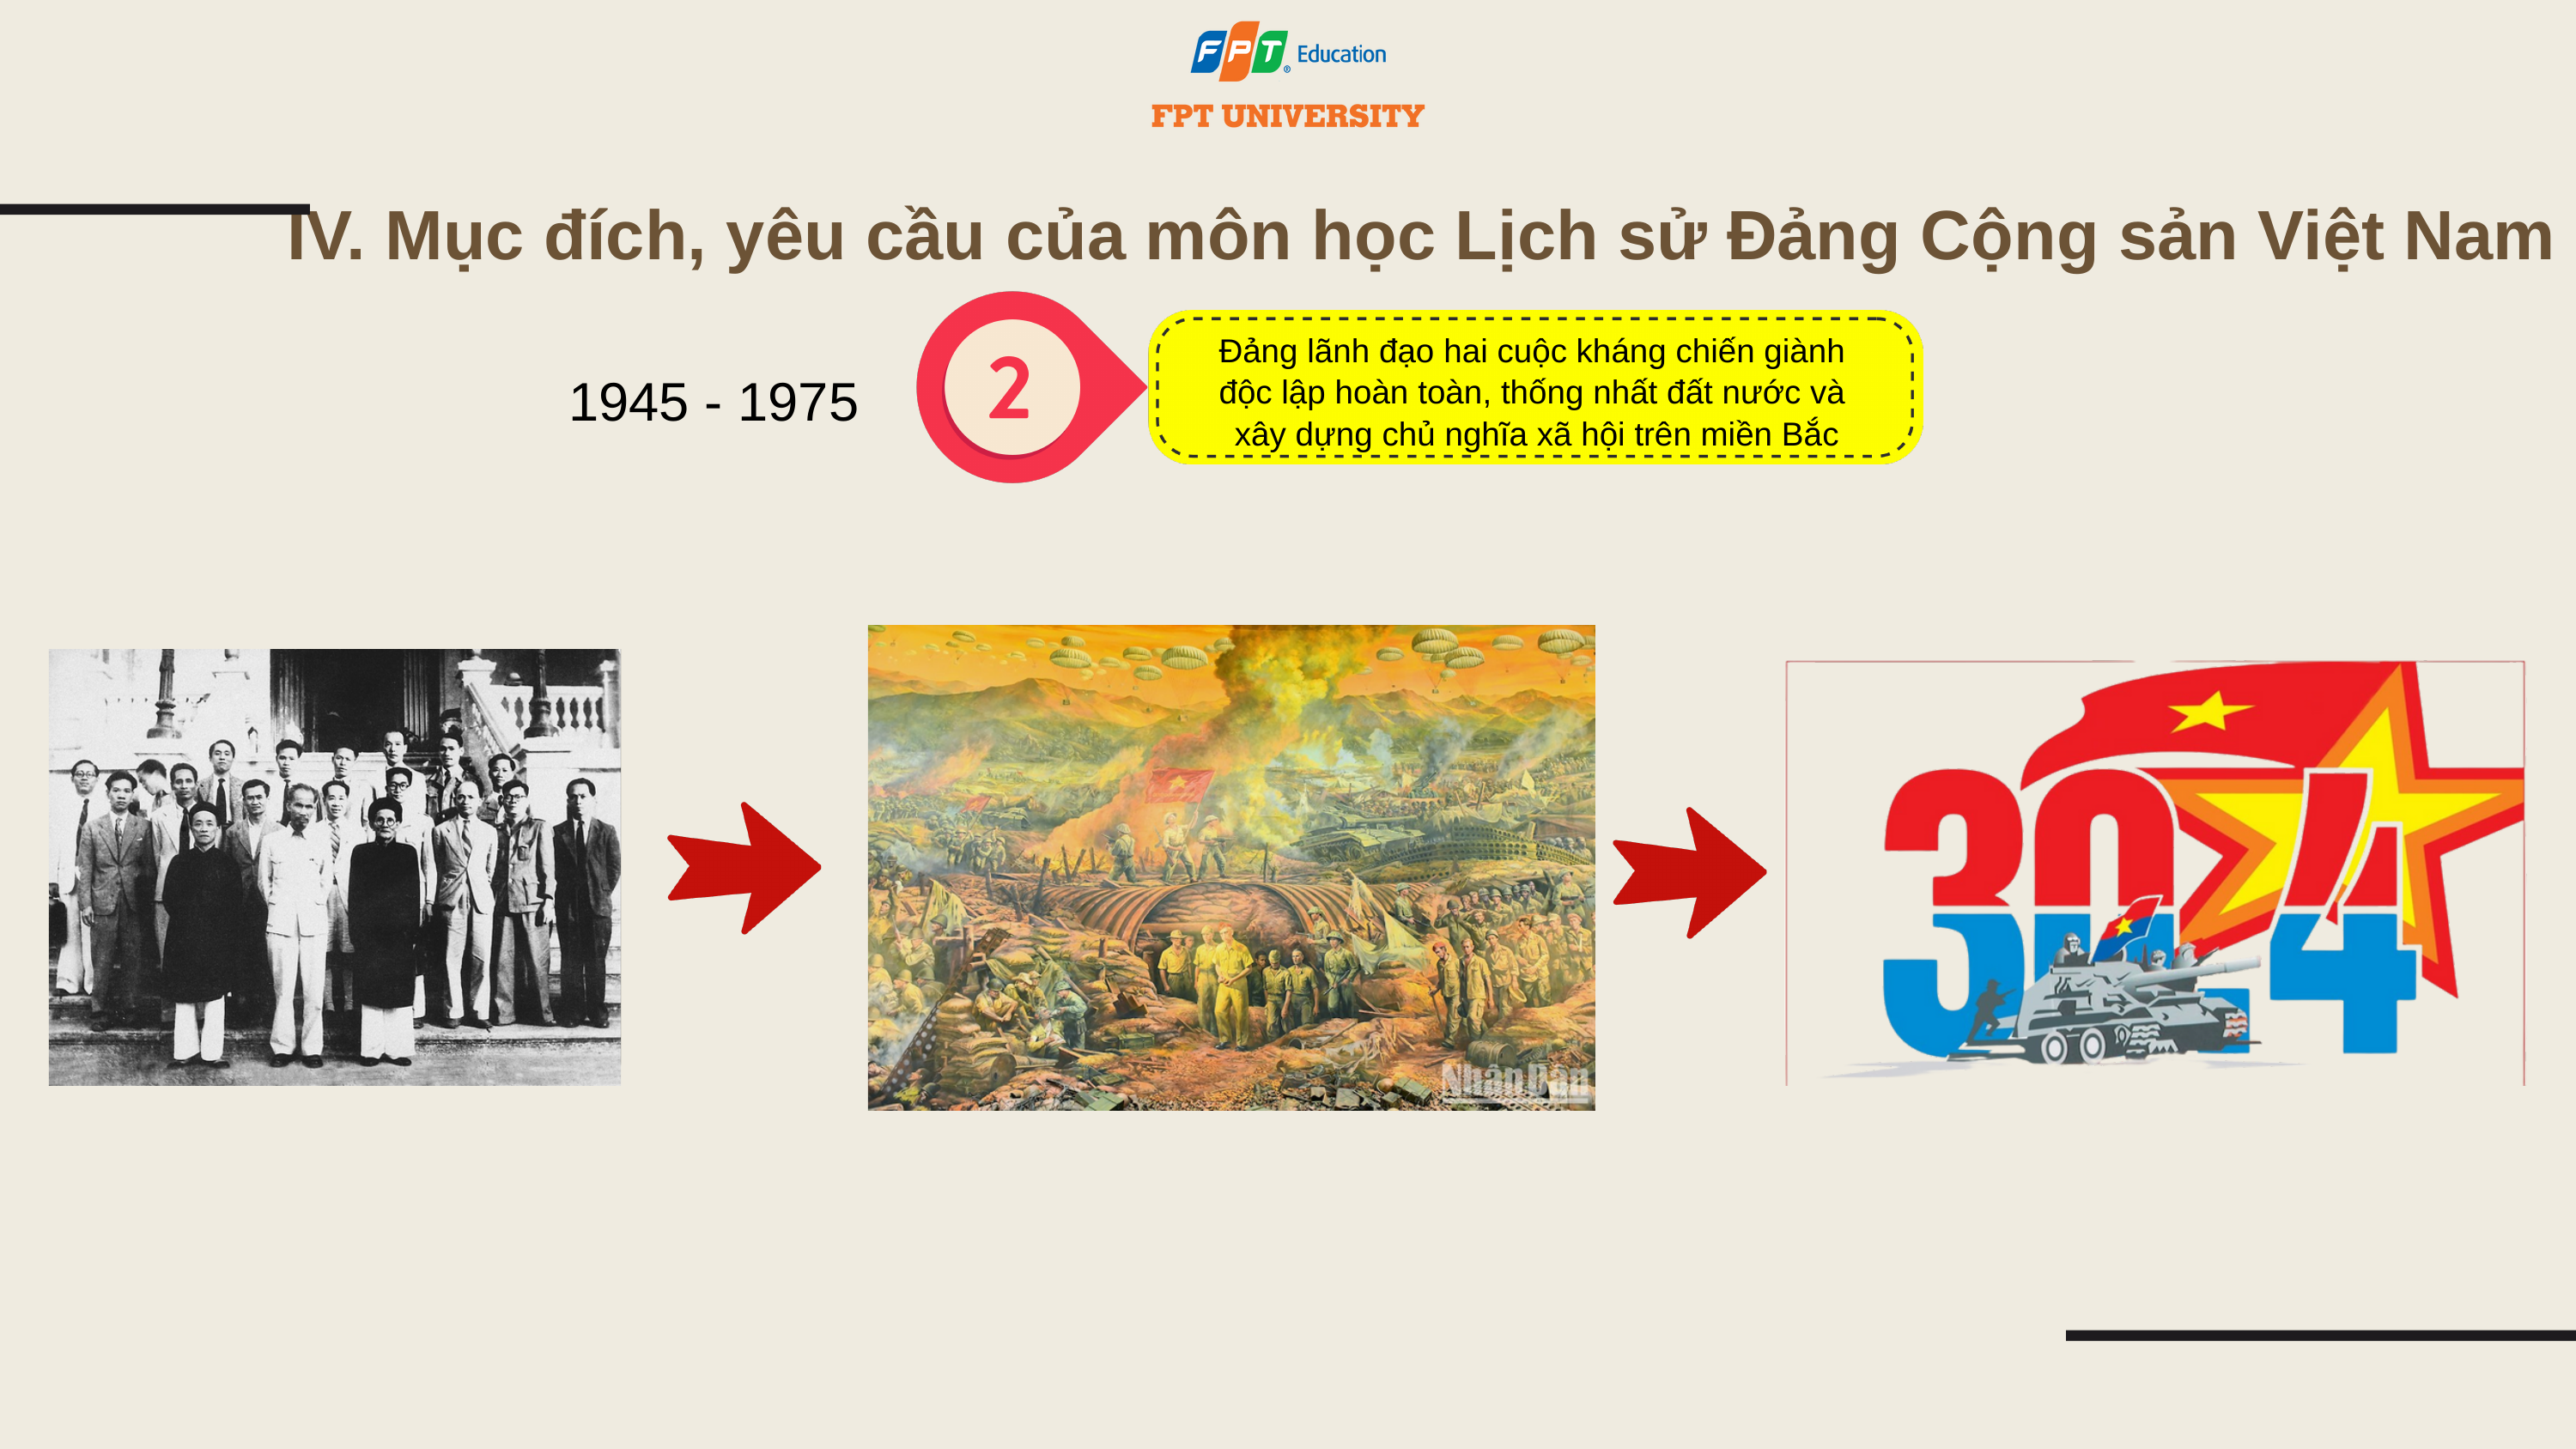

IV. Mục đích, yêu cầu của môn học Lịch sử Đảng Cộng sản Việt Nam

Đảng lãnh đạo hai cuộc kháng chiến giành
độc lập hoàn toàn, thống nhất đất nước và
xây dựng chủ nghĩa xã hội trên miền Bắc
1945 - 1975